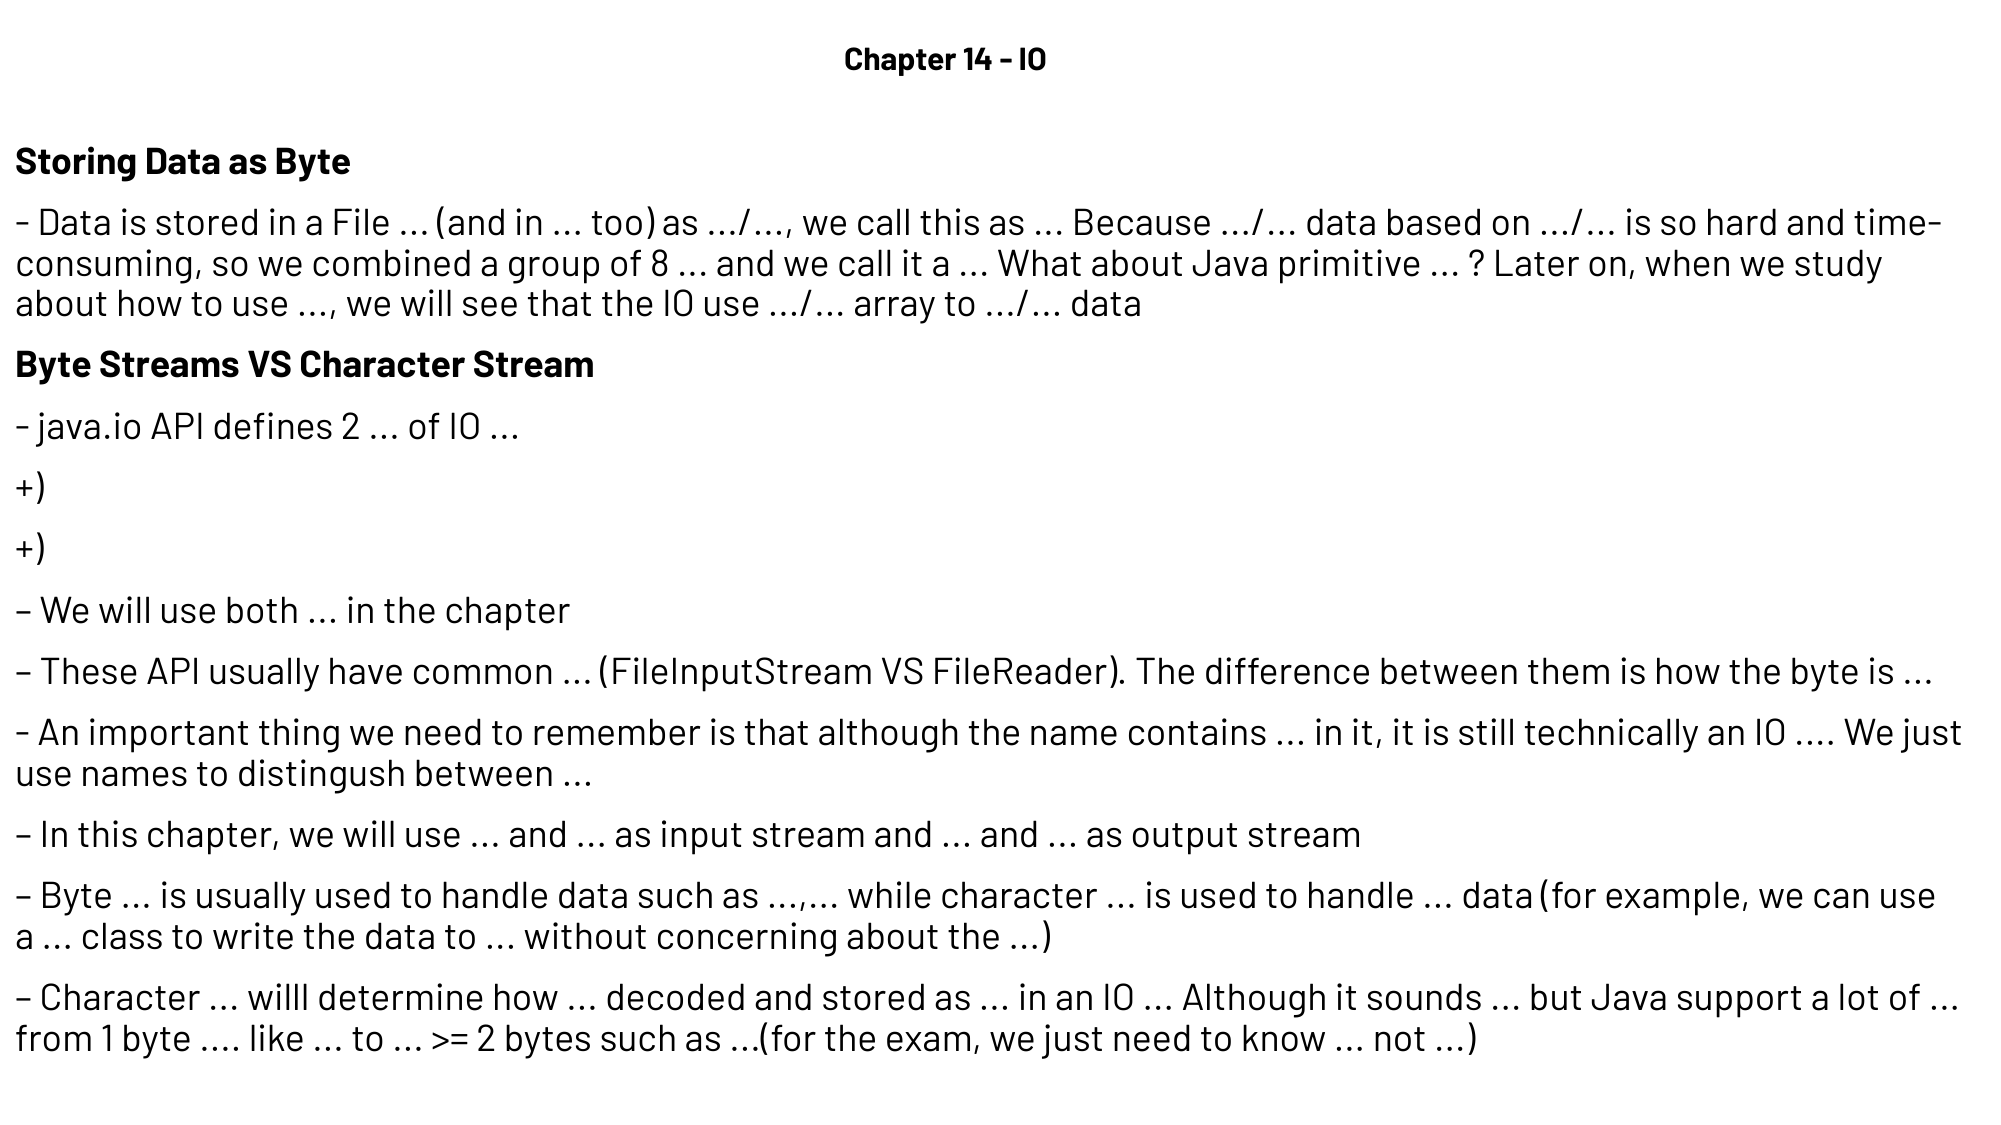

Chapter 14 - IO
Storing Data as Byte
- Data is stored in a File ... (and in ... too) as .../..., we call this as ... Because .../... data based on .../... is so hard and time-consuming, so we combined a group of 8 ... and we call it a ... What about Java primitive ... ? Later on, when we study about how to use ..., we will see that the IO use .../... array to .../... data
Byte Streams VS Character Stream
- java.io API defines 2 ... of IO ...
+)
+)
– We will use both ... in the chapter
– These API usually have common ... (FileInputStream VS FileReader). The difference between them is how the byte is ...
- An important thing we need to remember is that although the name contains ... in it, it is still technically an IO .... We just use names to distingush between ...
– In this chapter, we will use ... and ... as input stream and ... and ... as output stream
– Byte ... is usually used to handle data such as ...,... while character ... is used to handle ... data (for example, we can use a ... class to write the data to ... without concerning about the ...)
– Character ... willl determine how ... decoded and stored as ... in an IO ... Although it sounds ... but Java support a lot of ... from 1 byte .... like ... to ... >= 2 bytes such as ...(for the exam, we just need to know ... not ...)